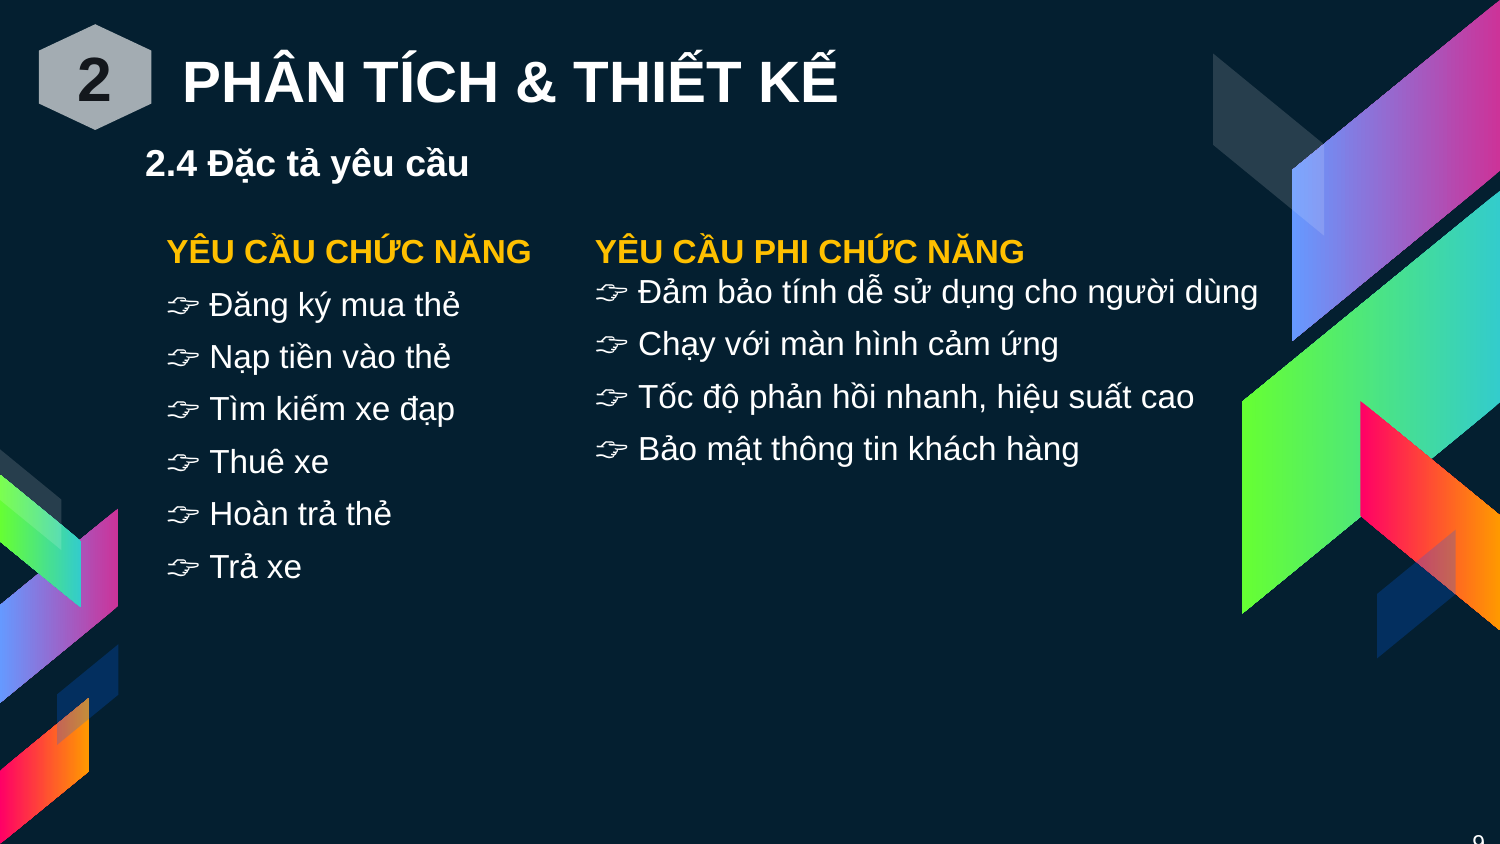

PHÂN TÍCH & THIẾT KẾ
2
# 2.4 Đặc tả yêu cầu
YÊU CẦU CHỨC NĂNG
👉 Đăng ký mua thẻ
👉 Nạp tiền vào thẻ
👉 Tìm kiếm xe đạp
👉 Thuê xe
👉 Hoàn trả thẻ
👉 Trả xe
YÊU CẦU PHI CHỨC NĂNG
👉 Đảm bảo tính dễ sử dụng cho người dùng
👉 Chạy với màn hình cảm ứng
👉 Tốc độ phản hồi nhanh, hiệu suất cao
👉 Bảo mật thông tin khách hàng
9